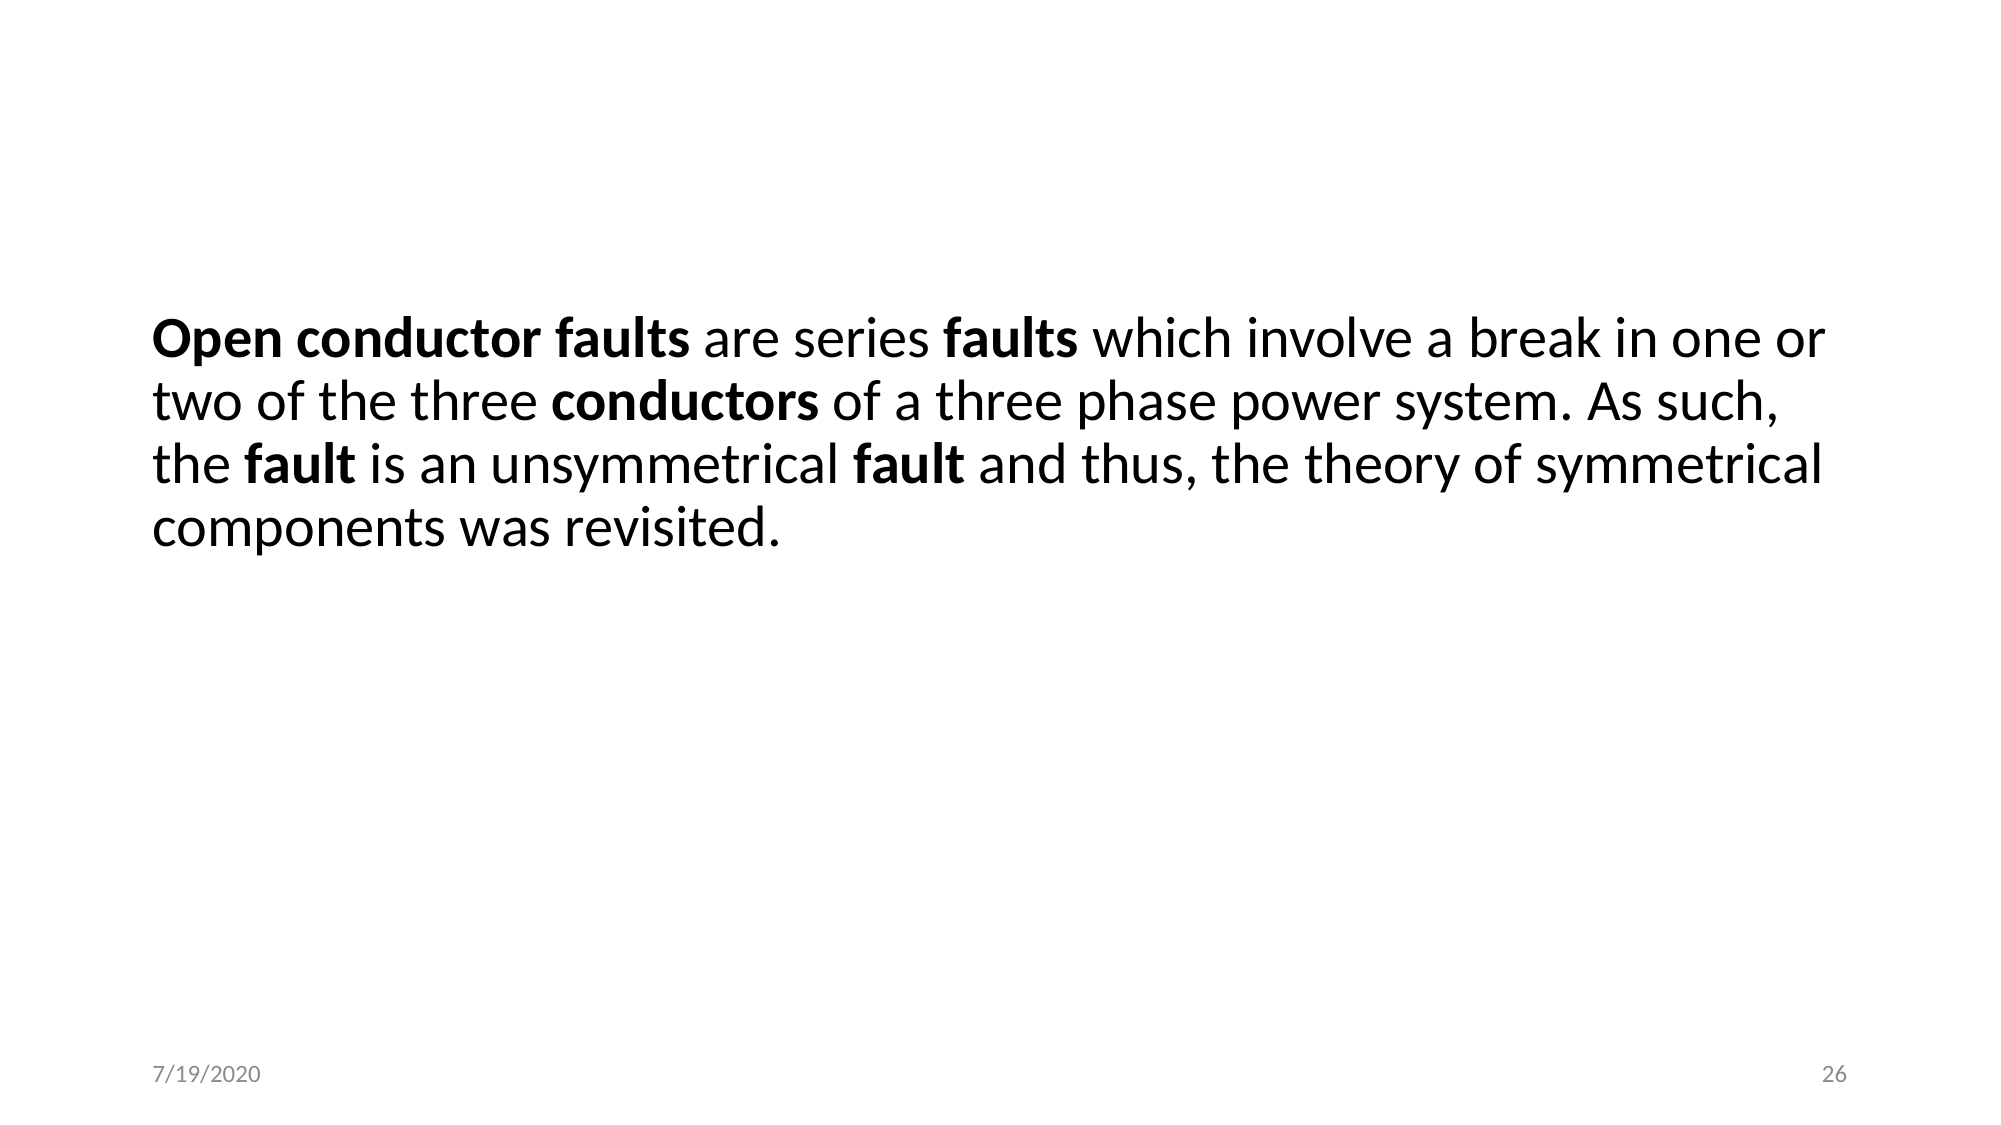

#
Open conductor faults are series faults which involve a break in one or two of the three conductors of a three phase power system. As such, the fault is an unsymmetrical fault and thus, the theory of symmetrical components was revisited.
7/19/2020
26